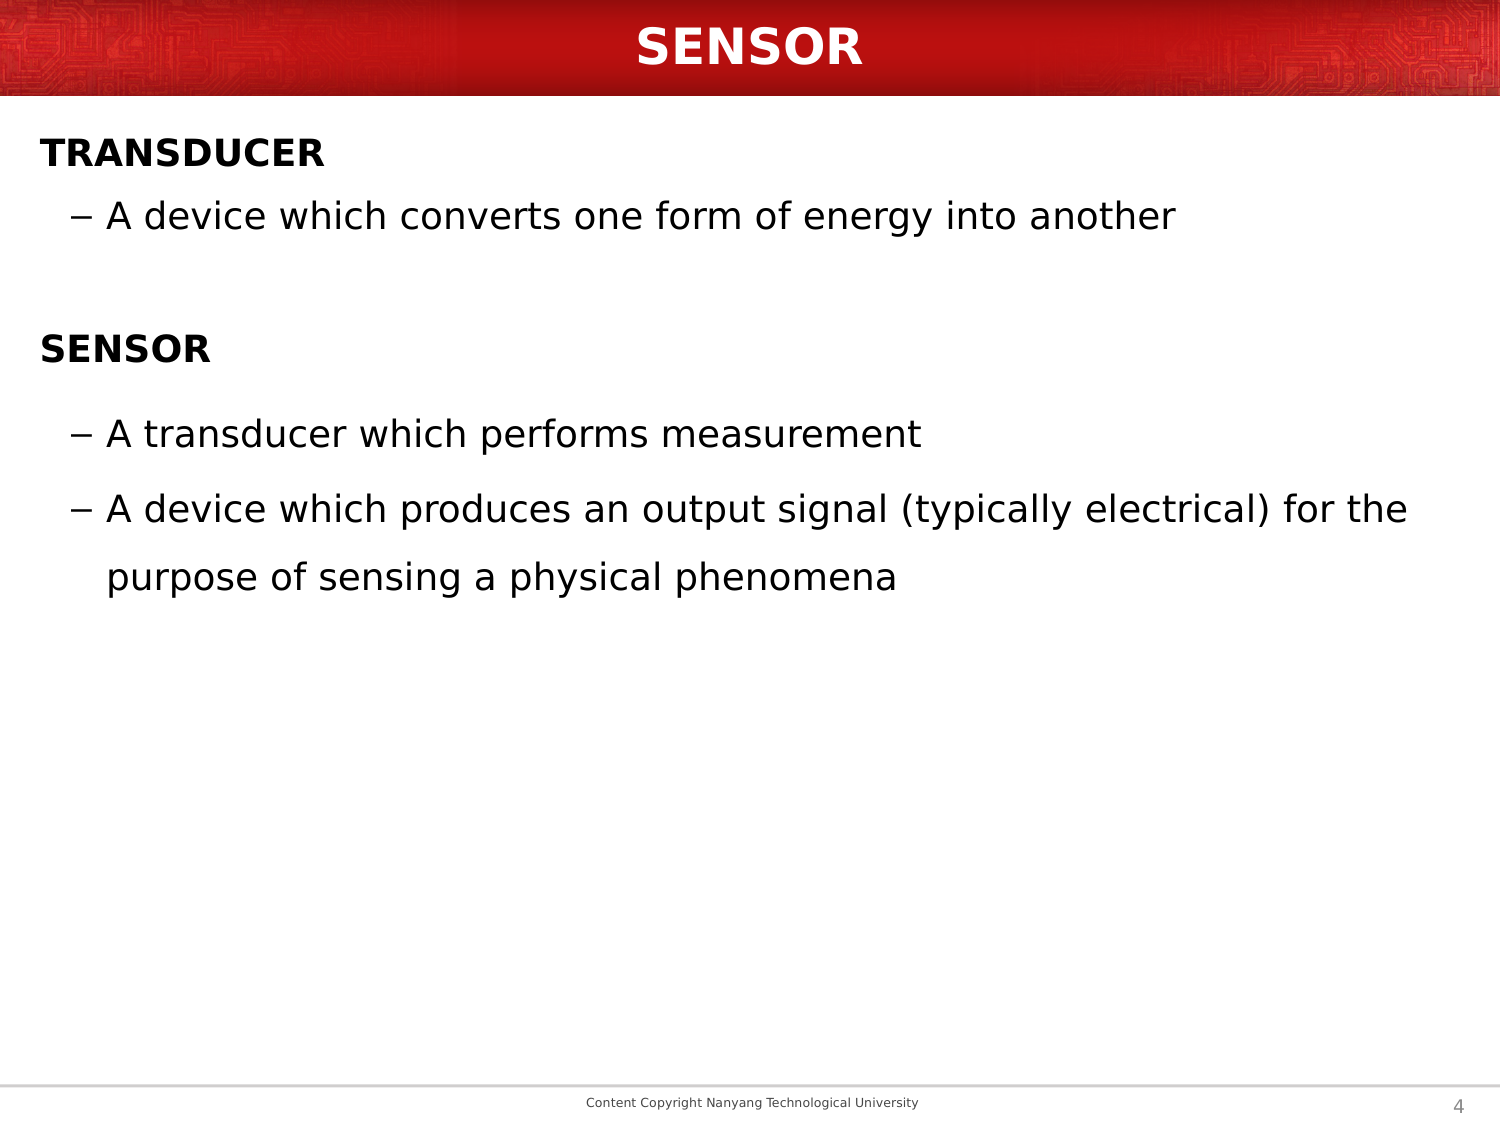

# SENSOR
Transducer

A device which converts one form of energy into another
Sensor
A transducer which performs measurement
A device which produces an output signal (typically electrical) for the purpose of sensing a physical phenomena